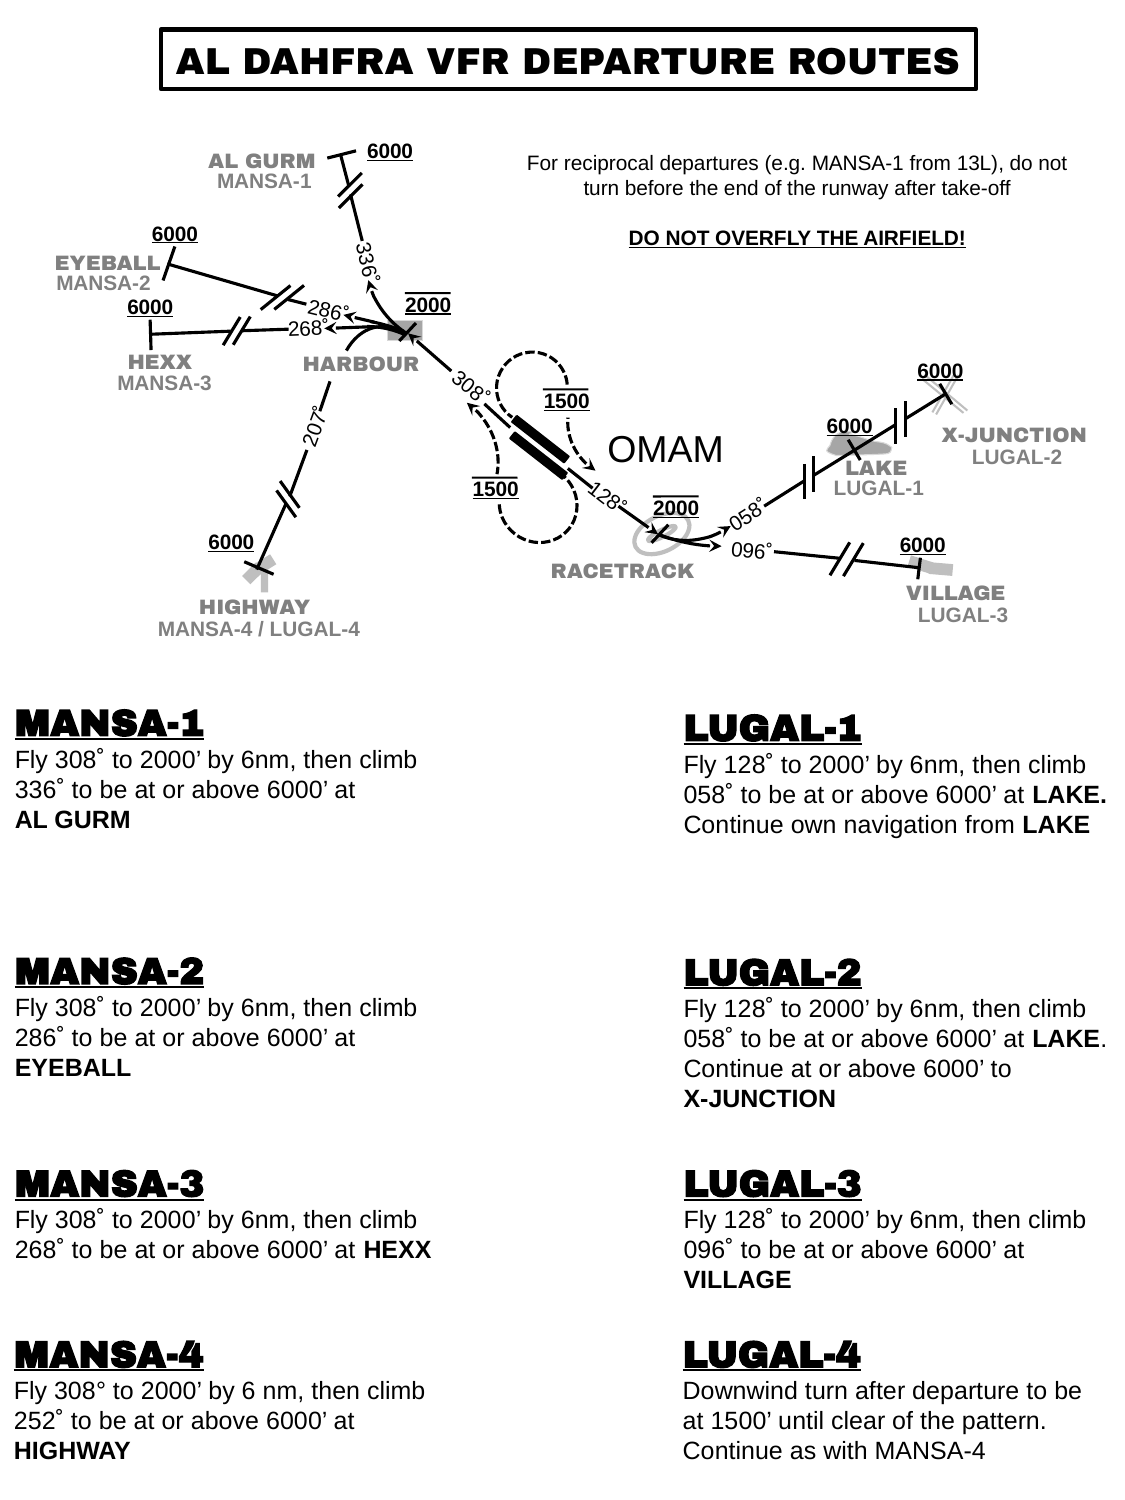

AL DAHFRA VFR DEPARTURE ROUTES
6000
AL GURM
For reciprocal departures (e.g. MANSA-1 from 13L), do not turn before the end of the runway after take-off

DO NOT OVERFLY THE AIRFIELD!
MANSA-1

6000
EYEBALL
336˚
MANSA-2

286˚
2000
6000
268˚

HEXX

HARBOUR

1500
6000
MANSA-3

308˚

207˚
6000
X-JUNCTION
OMAM

LUGAL-2
LAKE

LUGAL-1
1500
128˚
058˚
2000

6000
096˚
6000
RACETRACK

VILLAGE
HIGHWAY
LUGAL-3
MANSA-4 / LUGAL-4
MANSA-1
Fly 308˚ to 2000’ by 6nm, then climb 336˚ to be at or above 6000’ at        AL GURM

LUGAL-1
Fly 128˚ to 2000’ by 6nm, then climb 058˚ to be at or above 6000’ at LAKE. Continue own navigation from LAKE

MANSA-2
Fly 308˚ to 2000’ by 6nm, then climb 286˚ to be at or above 6000’ at EYEBALL

LUGAL-2
Fly 128˚ to 2000’ by 6nm, then climb 058˚ to be at or above 6000’ at LAKE. Continue at or above 6000’ to           X-JUNCTION
MANSA-3
Fly 308˚ to 2000’ by 6nm, then climb 268˚ to be at or above 6000’ at HEXX

LUGAL-3
Fly 128˚ to 2000’ by 6nm, then climb 096˚ to be at or above 6000’ at VILLAGE

LUGAL-4
Downwind turn after departure to be at 1500’ until clear of the pattern. Continue as with MANSA-4
MANSA-4
Fly 308° to 2000’ by 6 nm, then climb 252˚ to be at or above 6000’ at HIGHWAY